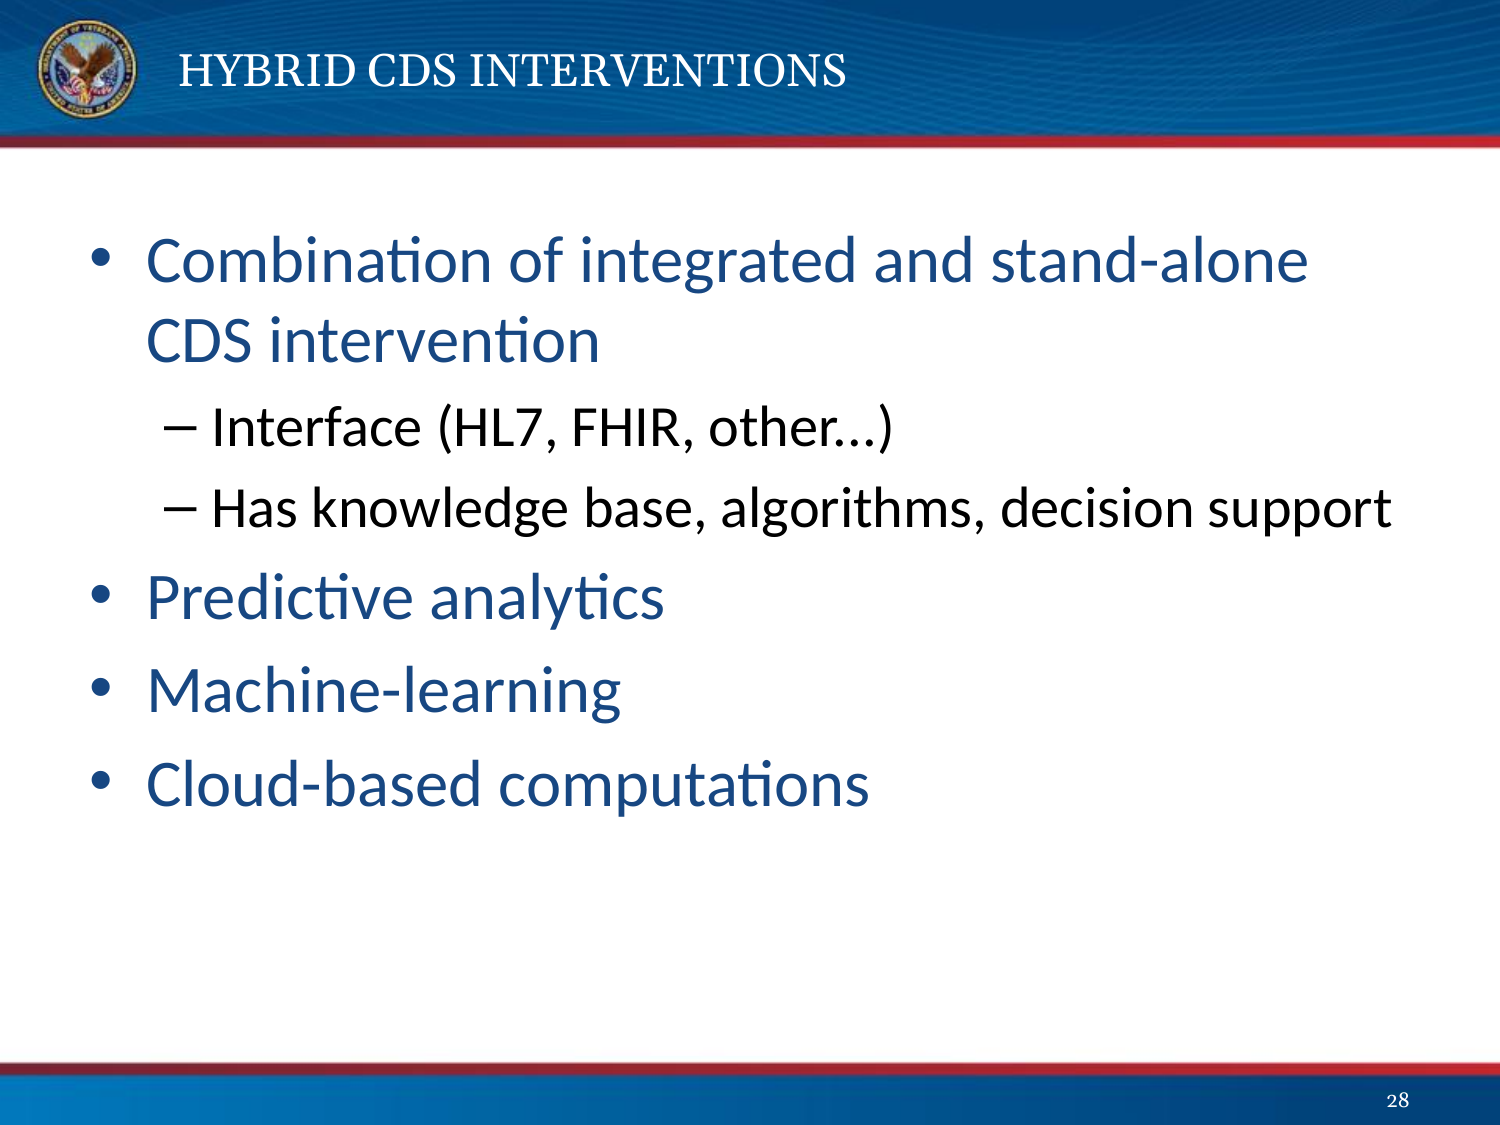

# Hybrid CDS Interventions
Combination of integrated and stand-alone CDS intervention
Interface (HL7, FHIR, other...)
Has knowledge base, algorithms, decision support
Predictive analytics
Machine-learning
Cloud-based computations

28